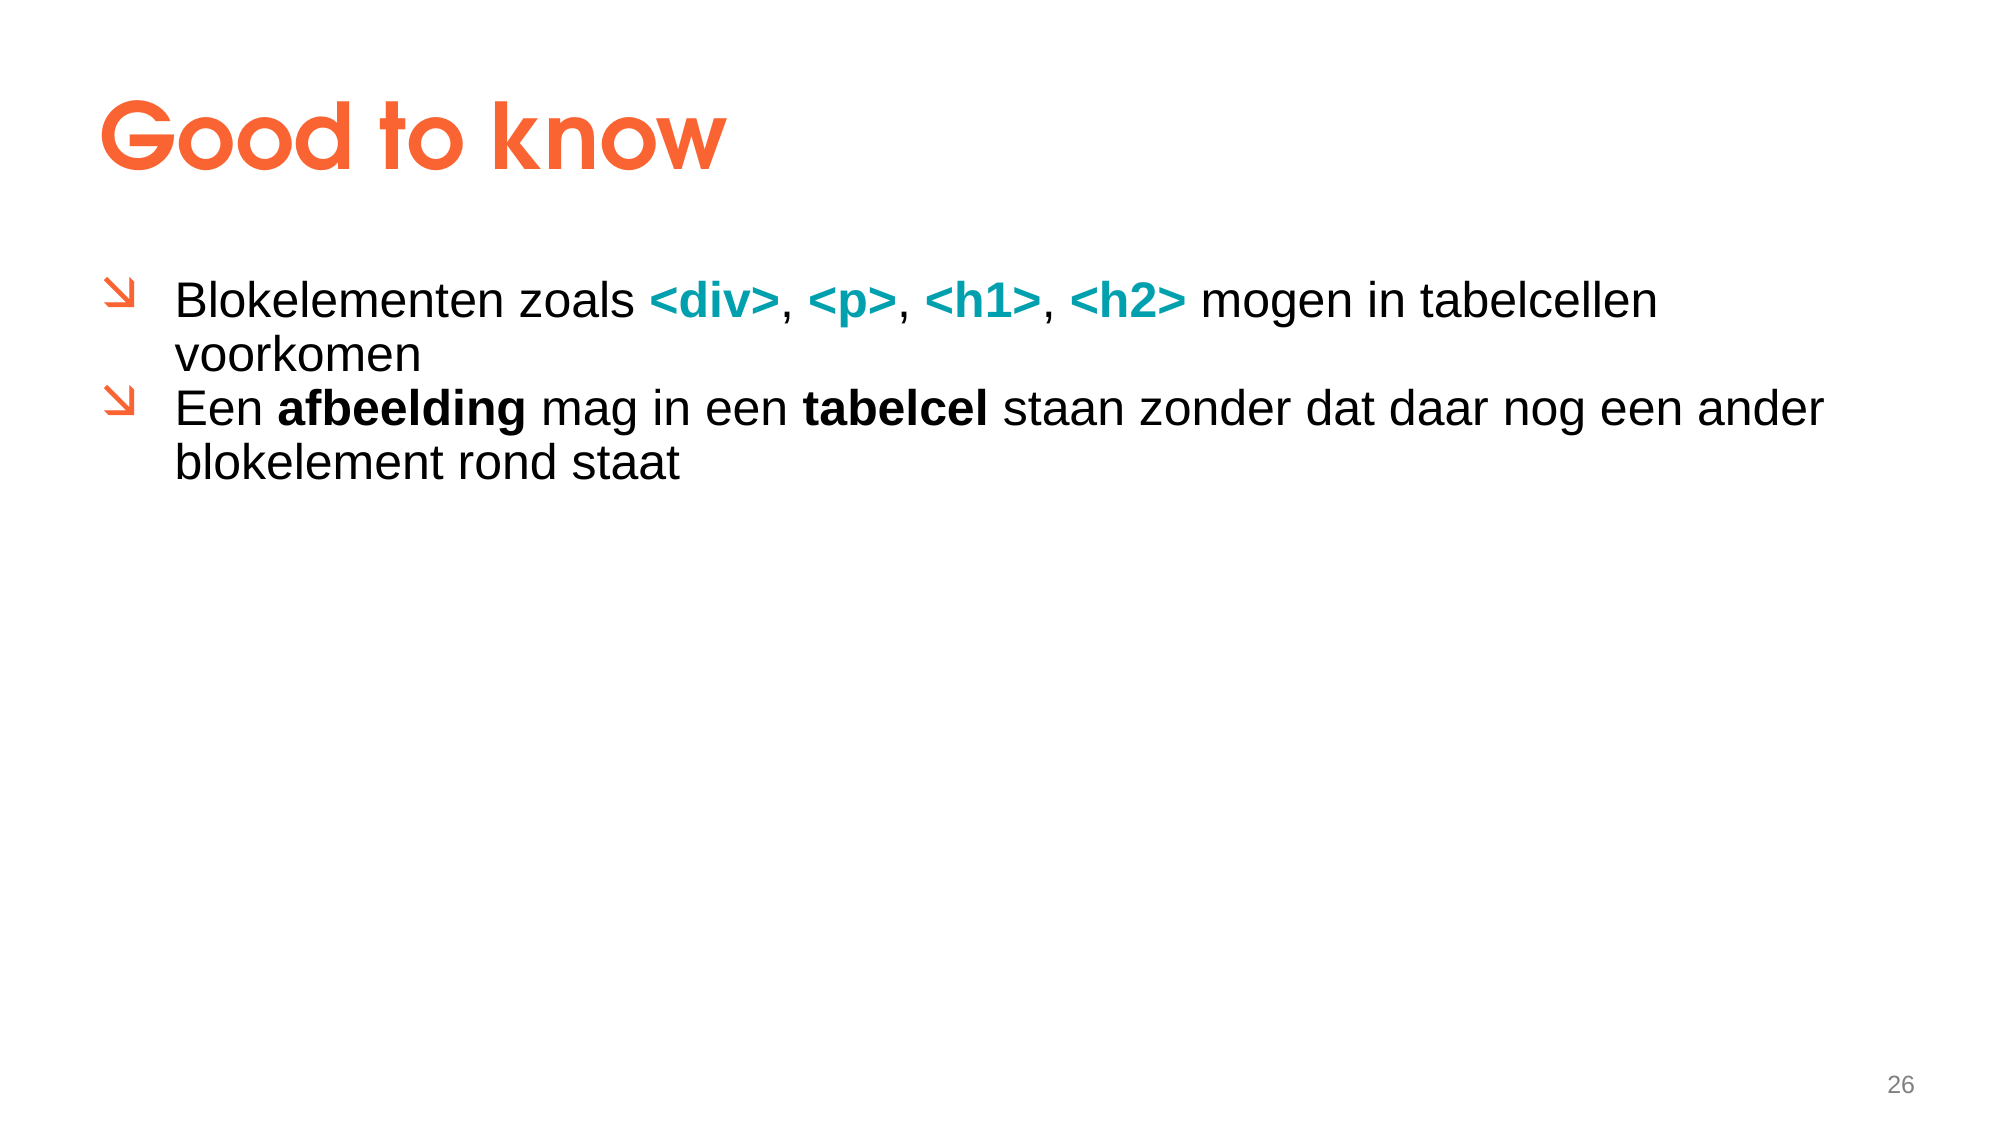

# Good to know
Blokelementen zoals <div>, <p>, <h1>, <h2> mogen in tabelcellen voorkomen
Een afbeelding mag in een tabelcel staan zonder dat daar nog een ander blokelement rond staat

26